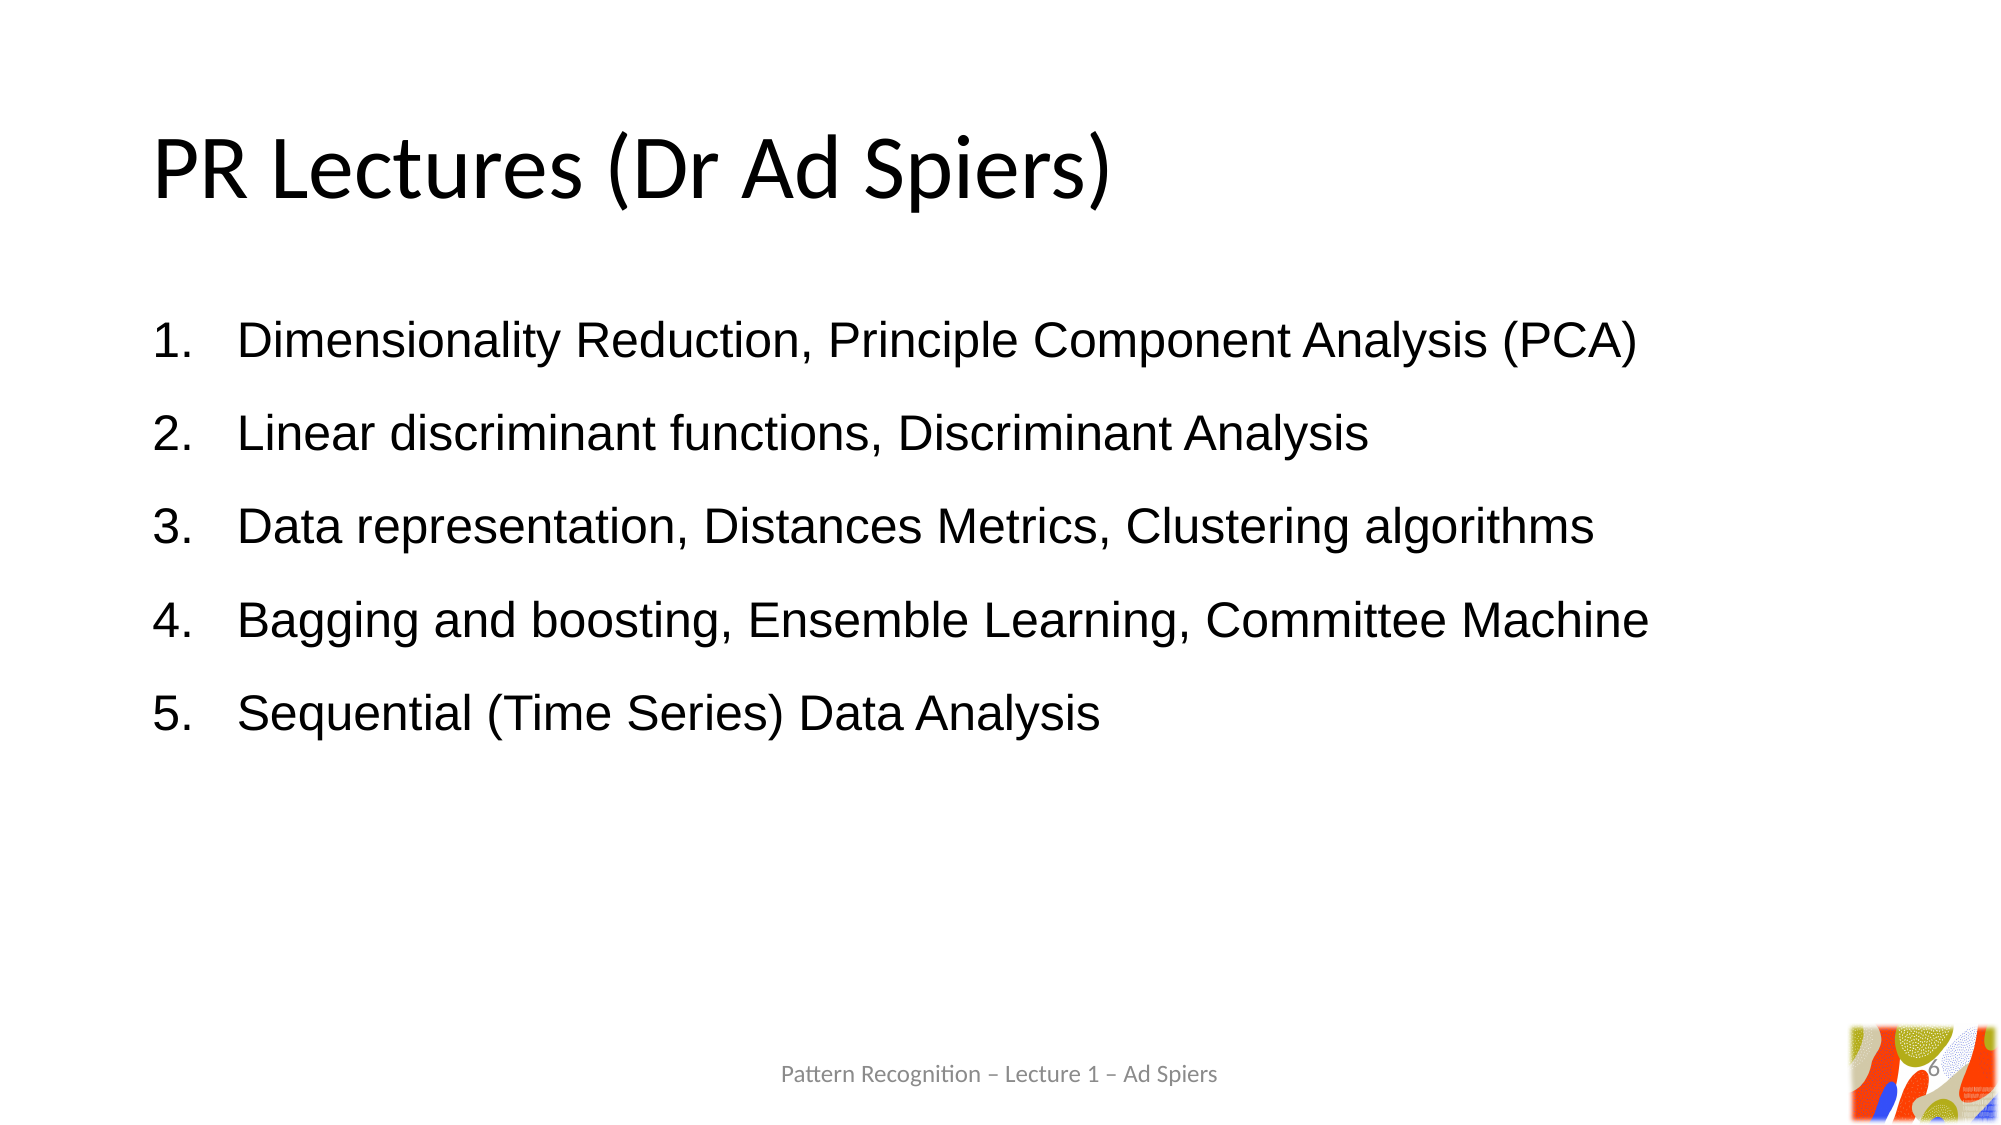

# PR Lectures (Dr Ad Spiers)
Dimensionality Reduction, Principle Component Analysis (PCA)
Linear discriminant functions, Discriminant Analysis
Data representation, Distances Metrics, Clustering algorithms
Bagging and boosting, Ensemble Learning, Committee Machine
Sequential (Time Series) Data Analysis
6
Pattern Recognition – Lecture 1 – Ad Spiers